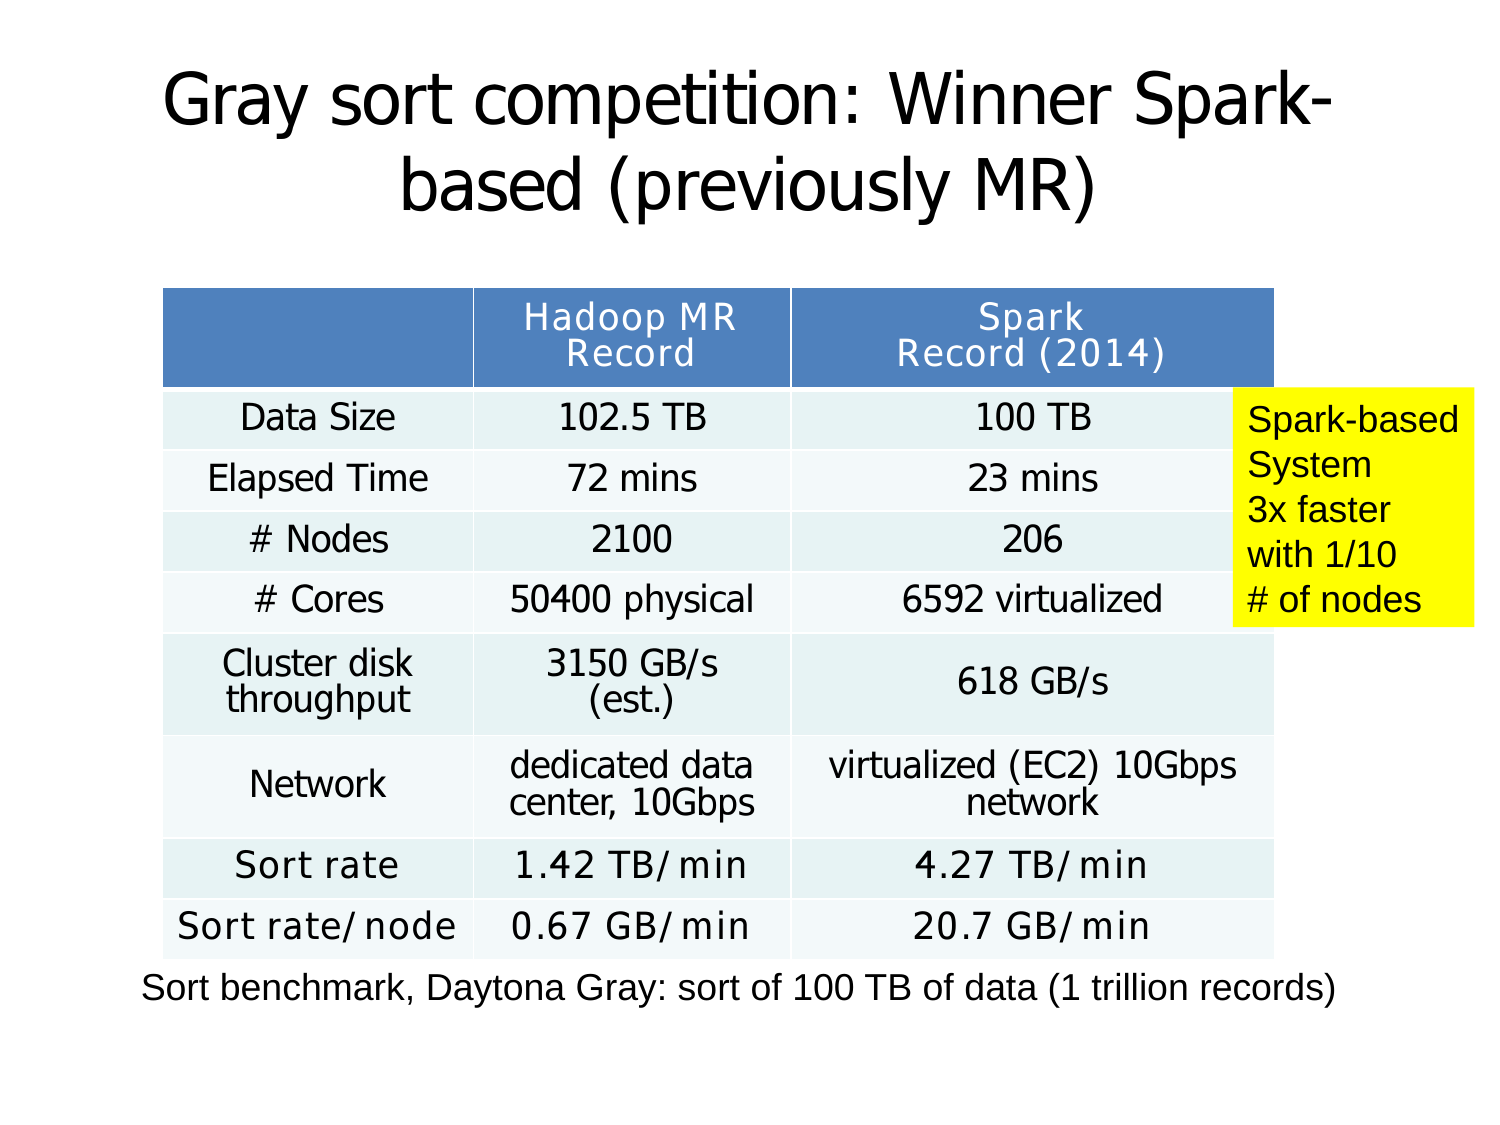

# Gray sort competition: Winner Spark-based (previously MR)
|  | Hadoop MR Record | Spark Record (2014) |
| --- | --- | --- |
| Data Size | 102.5 TB | 100 TB |
| Elapsed Time | 72 mins | 23 mins |
| # Nodes | 2100 | 206 |
| # Cores | 50400 physical | 6592 virtualized |
| Cluster disk throughput | 3150 GB/s (est.) | 618 GB/s |
| Network | dedicated data center, 10Gbps | virtualized (EC2) 10Gbps network |
| Sort rate | 1.42 TB/min | 4.27 TB/min |
| Sort rate/node | 0.67 GB/min | 20.7 GB/min |
Spark-based
System
3x faster
with 1/10
# of nodes
Sort benchmark, Daytona Gray: sort of 100 TB of data (1 trillion records)